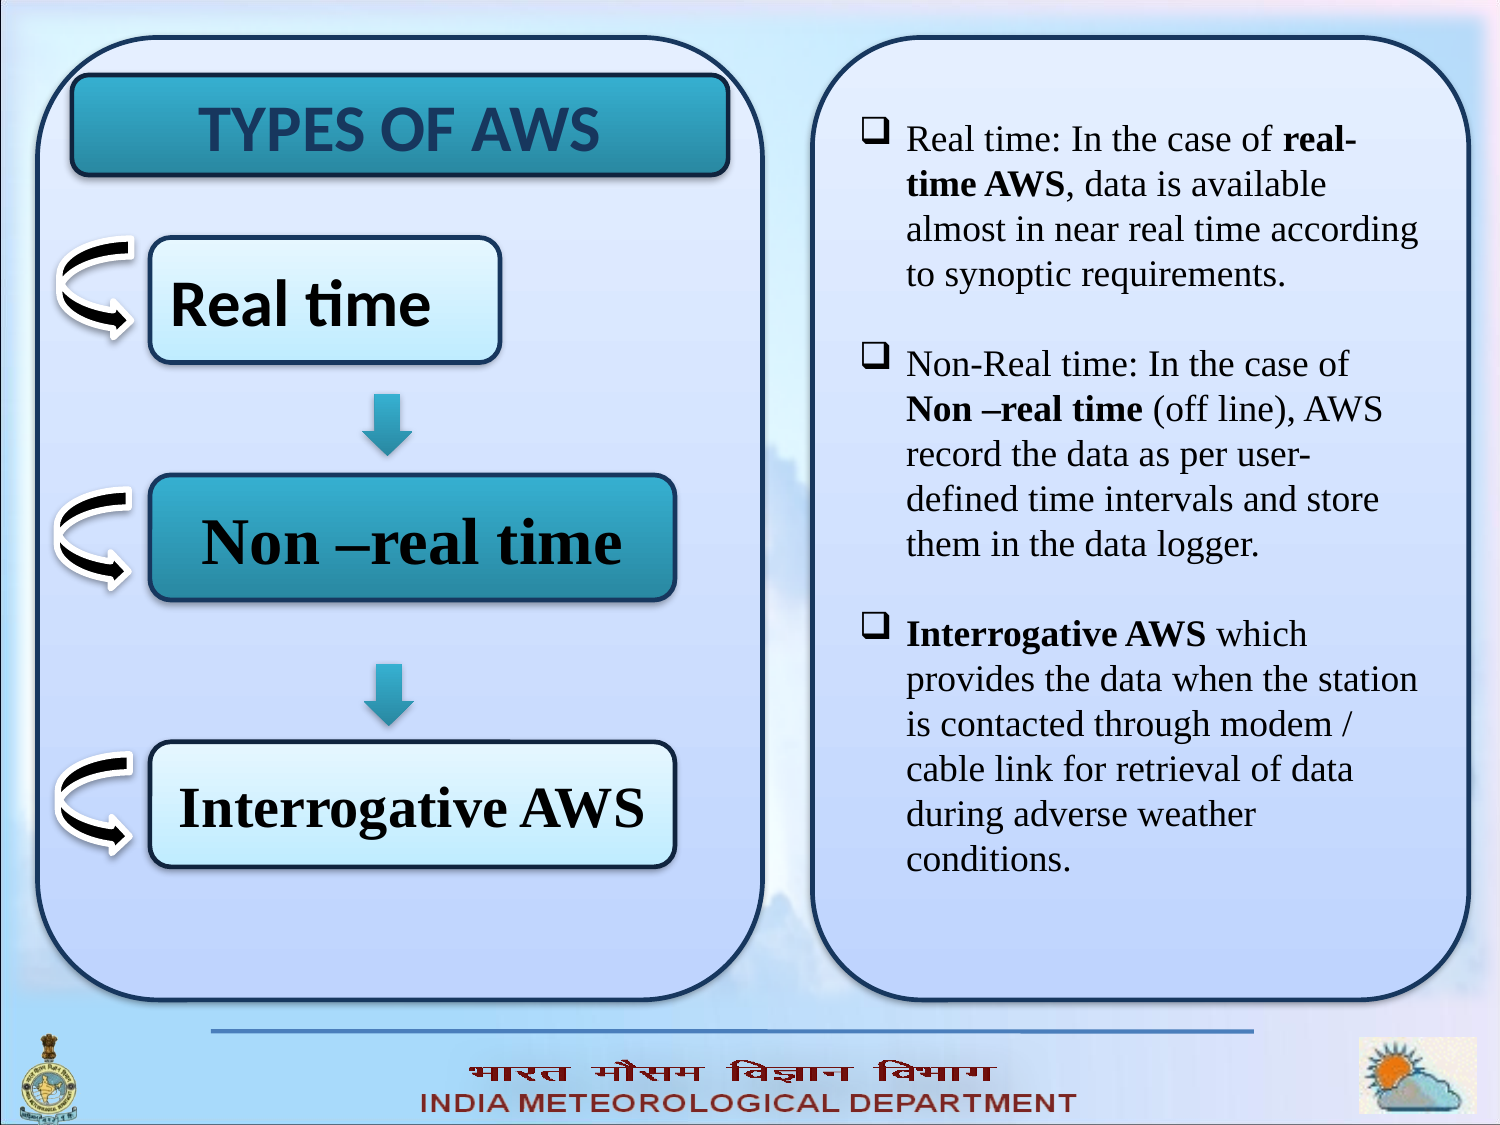

Real time: In the case of real-time AWS, data is available almost in near real time according to synoptic requirements.

Non-Real time: In the case of Non –real time (off line), AWS record the data as per user-defined time intervals and store them in the data logger.

Interrogative AWS which provides the data when the station is contacted through modem / cable link for retrieval of data during adverse weather conditions.

TYPES OF AWS

Real time

Non –real time

Interrogative AWS